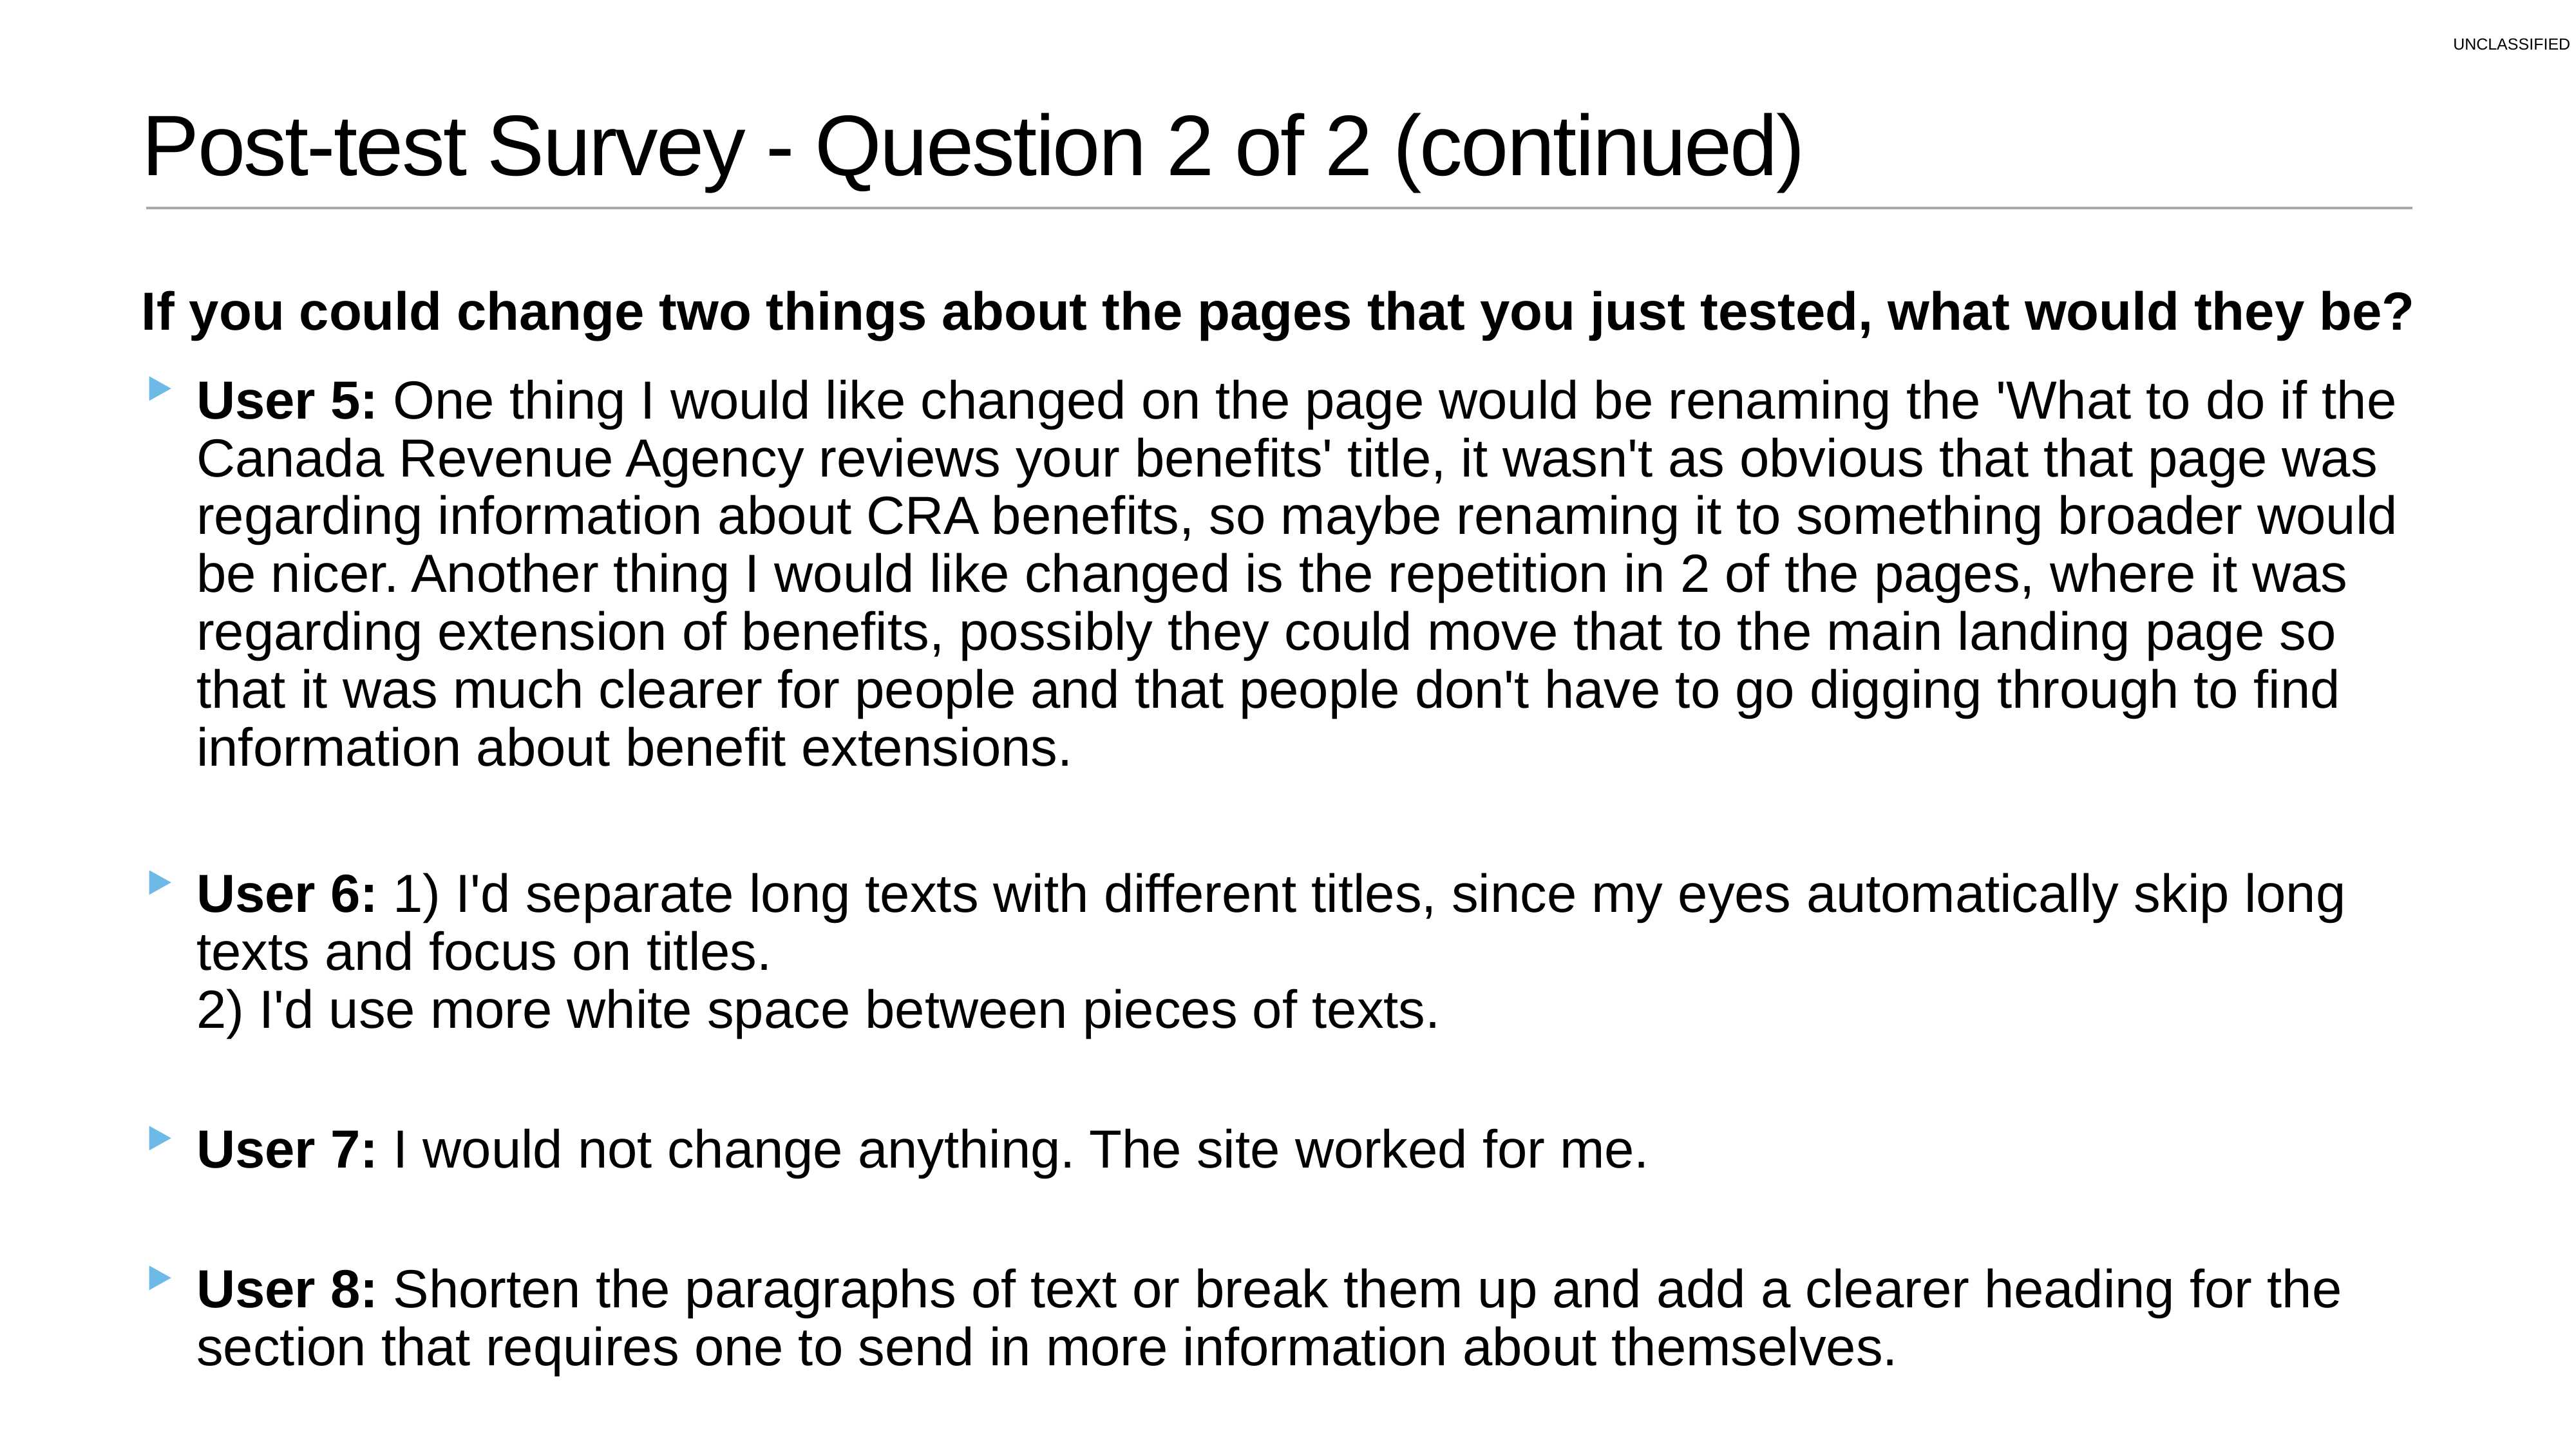

# Post-test Survey - Question 2 of 2 (continued)
If you could change two things about the pages that you just tested, what would they be?
User 5: One thing I would like changed on the page would be renaming the 'What to do if the Canada Revenue Agency reviews your benefits' title, it wasn't as obvious that that page was regarding information about CRA benefits, so maybe renaming it to something broader would be nicer. Another thing I would like changed is the repetition in 2 of the pages, where it was regarding extension of benefits, possibly they could move that to the main landing page so that it was much clearer for people and that people don't have to go digging through to find information about benefit extensions.
User 6: 1) I'd separate long texts with different titles, since my eyes automatically skip long texts and focus on titles.
2) I'd use more white space between pieces of texts.
User 7: I would not change anything. The site worked for me.
User 8: Shorten the paragraphs of text or break them up and add a clearer heading for the section that requires one to send in more information about themselves.